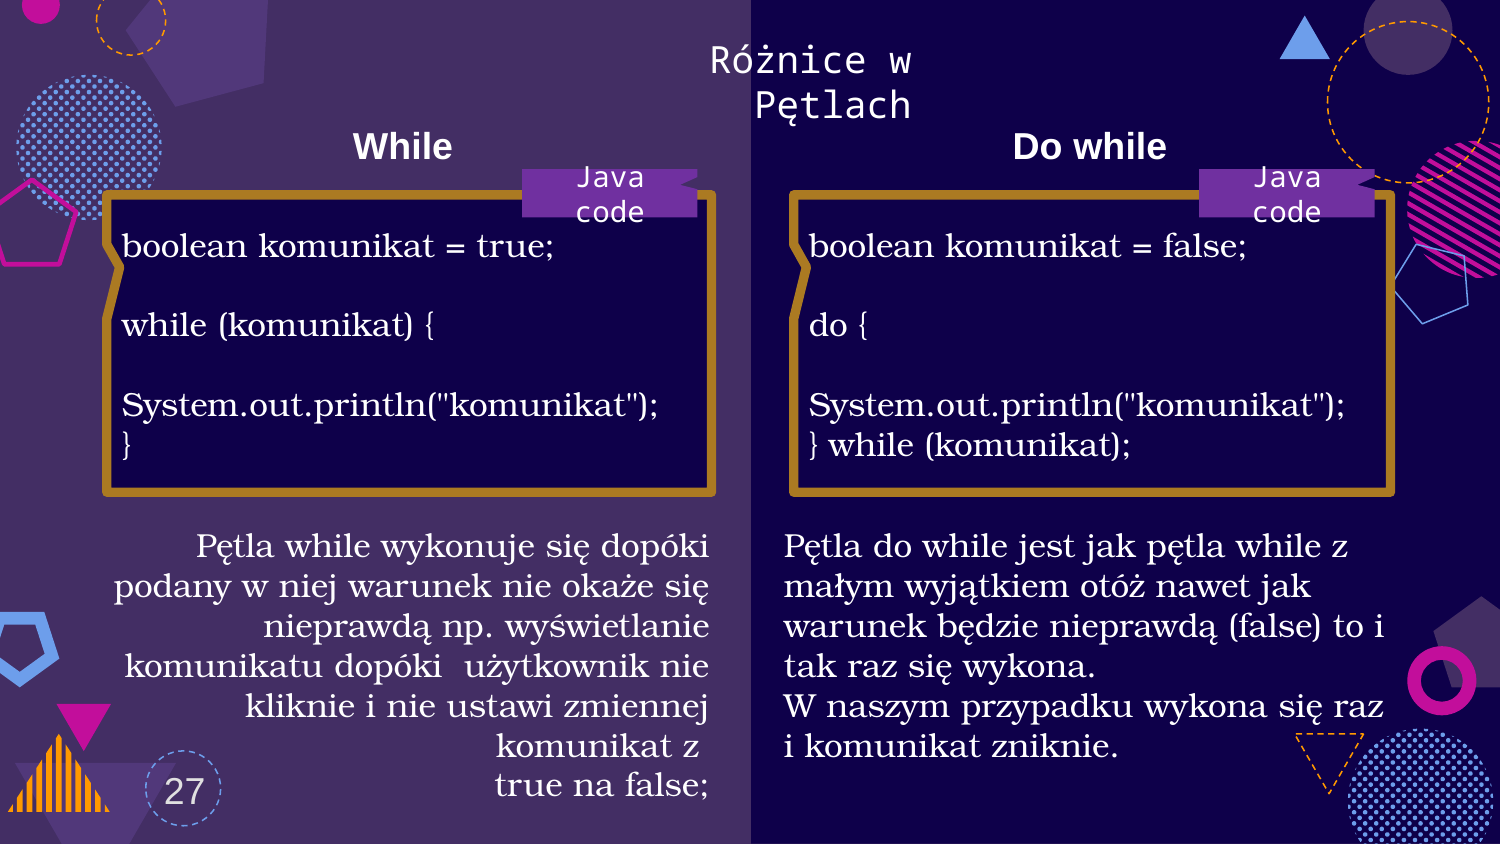

Różnice w Pętlach
While
Do while
Java code
Java code
boolean komunikat = true;

while (komunikat) {
     System.out.println("komunikat");
}
boolean komunikat = false;

do {
     System.out.println("komunikat");
} while (komunikat);
Pętla while wykonuje się dopóki podany w niej warunek nie okaże się nieprawdą np. wyświetlanie komunikatu dopóki  użytkownik nie kliknie i nie ustawi zmiennej komunikat z
true na false;
Pętla do while jest jak pętla while z małym wyjątkiem otóż nawet jak warunek będzie nieprawdą (false) to i tak raz się wykona.
W naszym przypadku wykona się raz i komunikat zniknie.
27